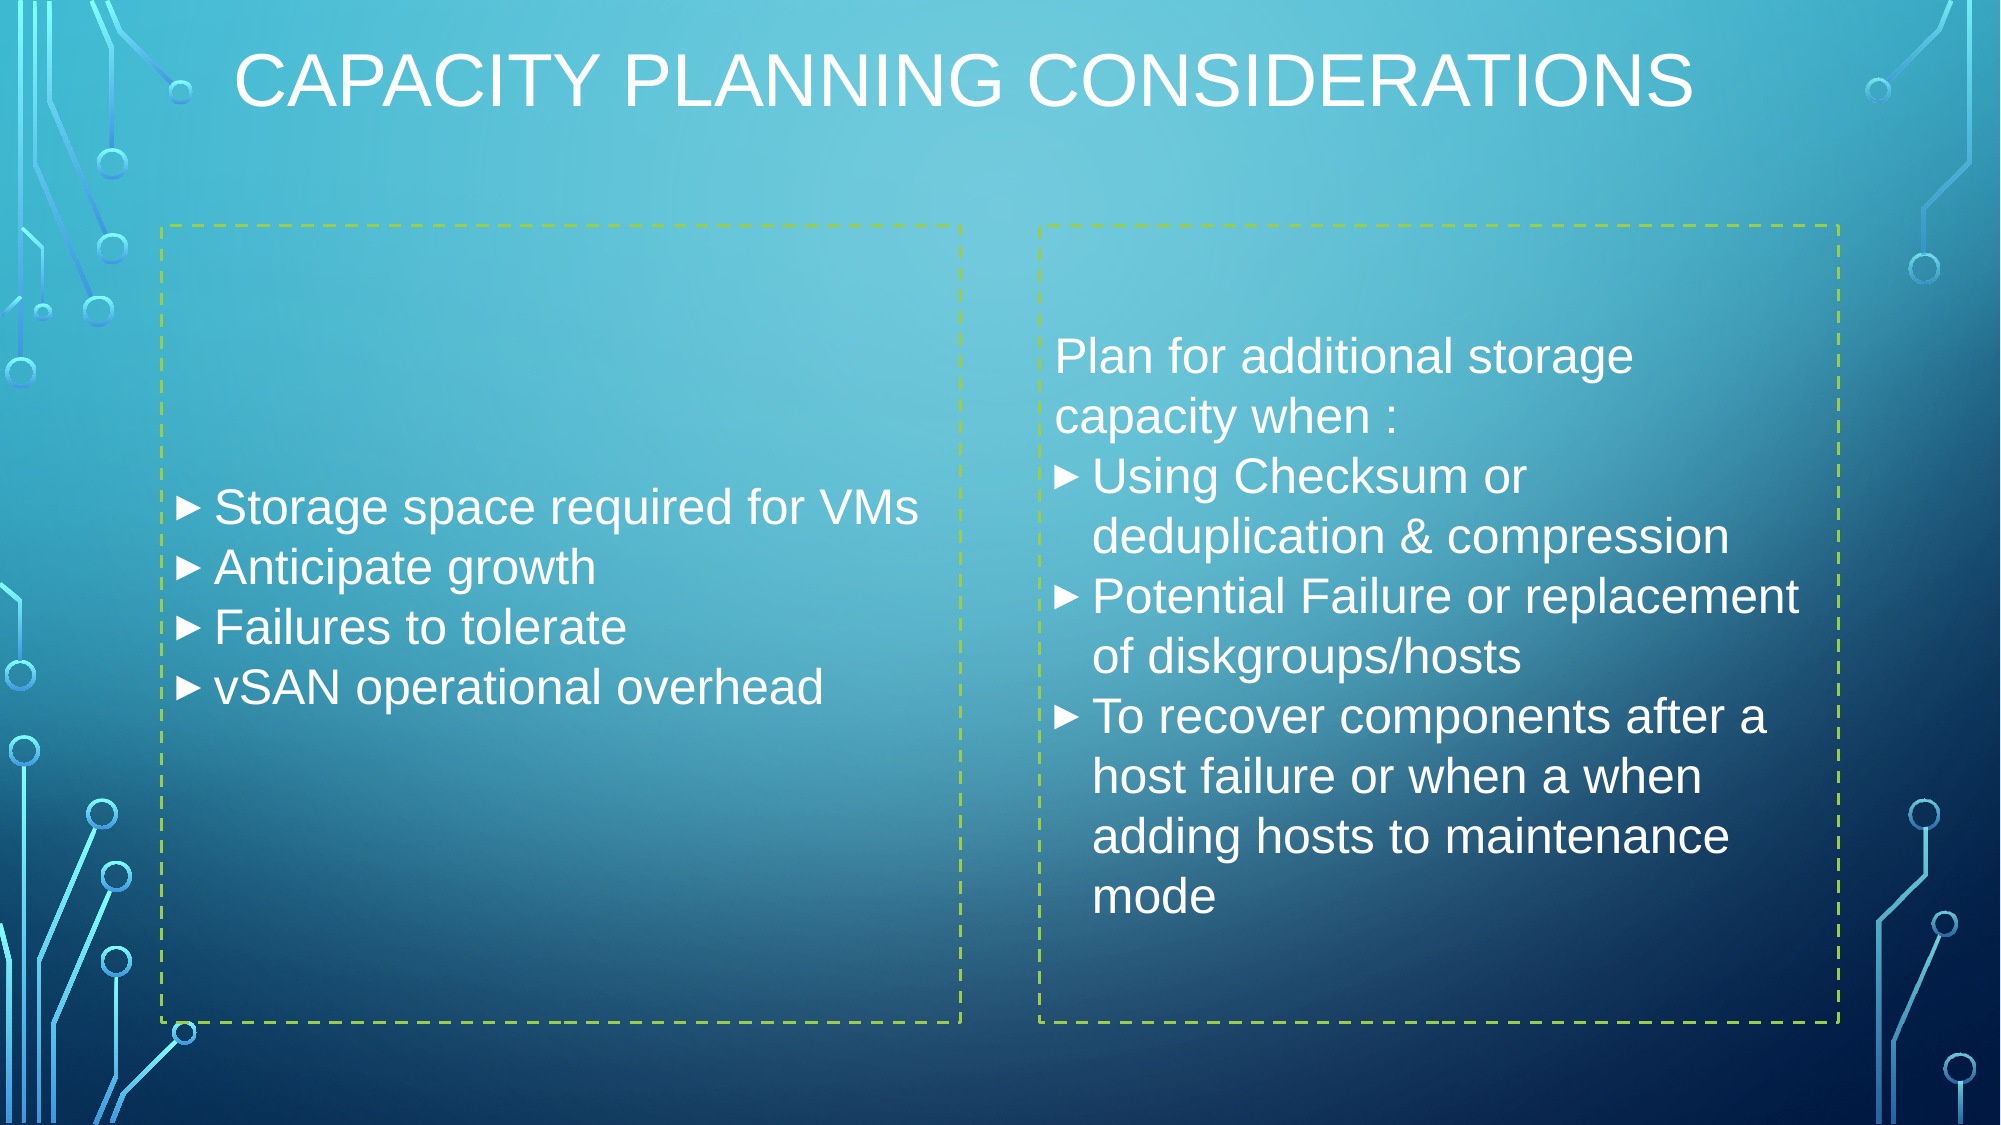

# Capacity Planning considerations
Plan for additional storage capacity when :
Using Checksum or deduplication & compression
Potential Failure or replacement of diskgroups/hosts
To recover components after a host failure or when a when adding hosts to maintenance mode
Storage space required for VMs
Anticipate growth
Failures to tolerate
vSAN operational overhead